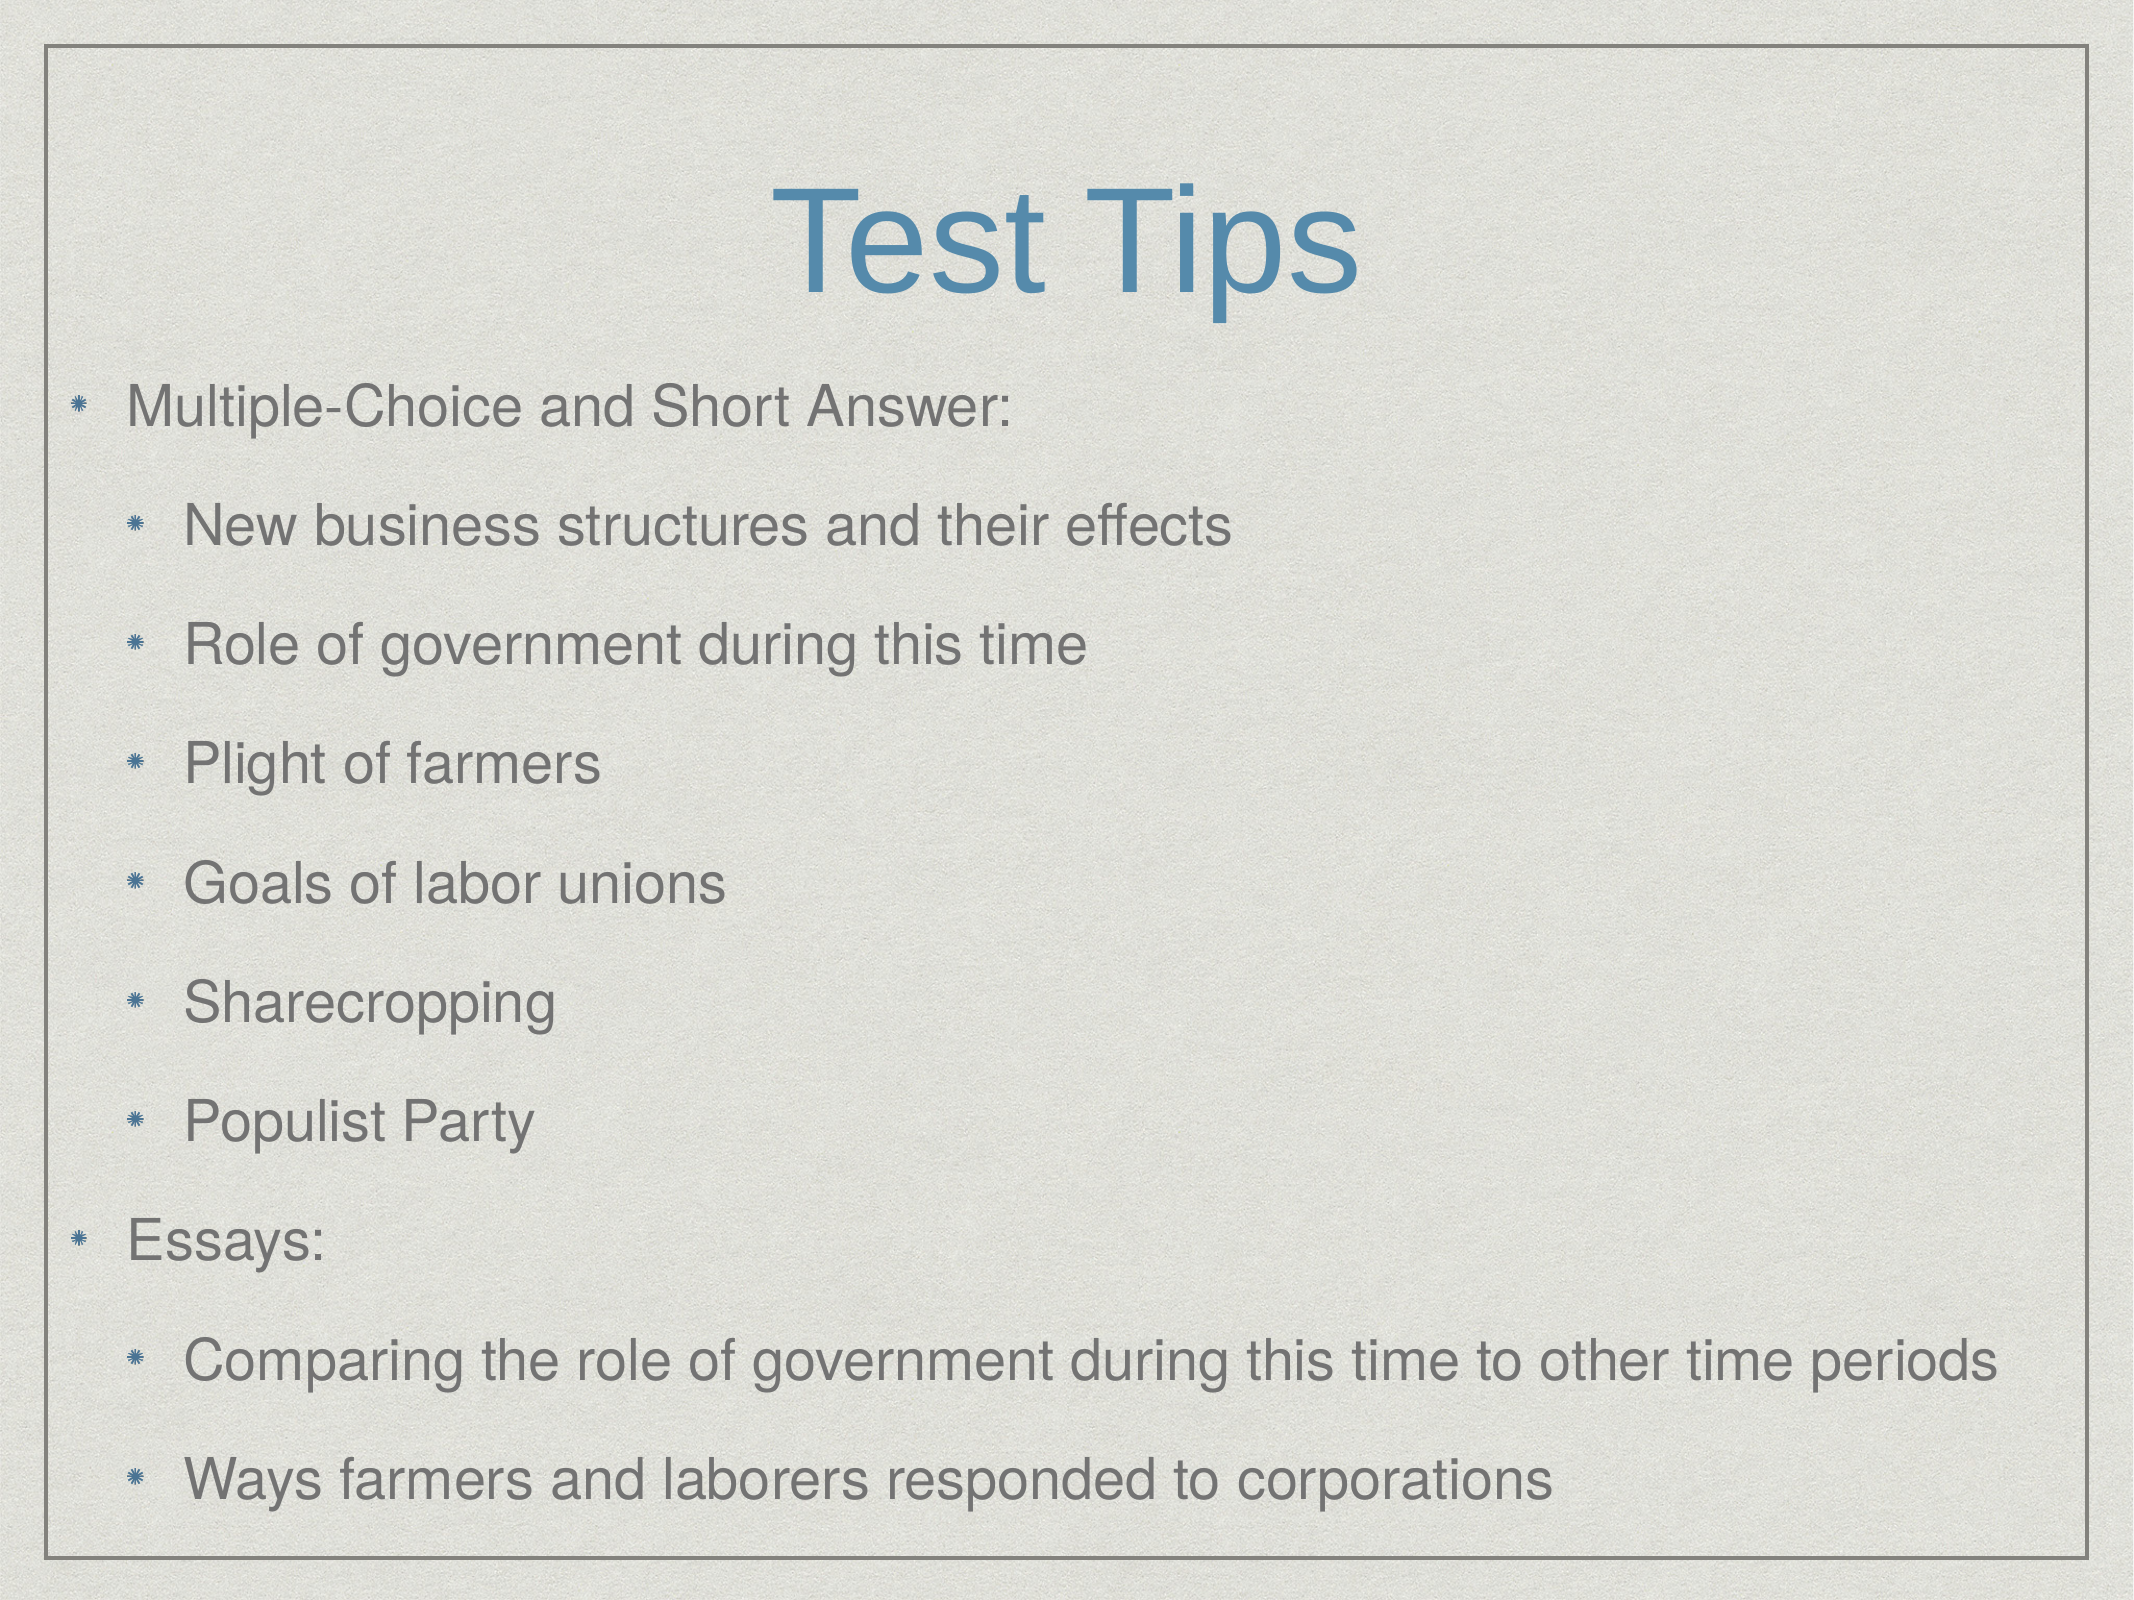

# Test Tips
Multiple-Choice and Short Answer:
New business structures and their effects
Role of government during this time
Plight of farmers
Goals of labor unions
Sharecropping
Populist Party
Essays:
Comparing the role of government during this time to other time periods
Ways farmers and laborers responded to corporations